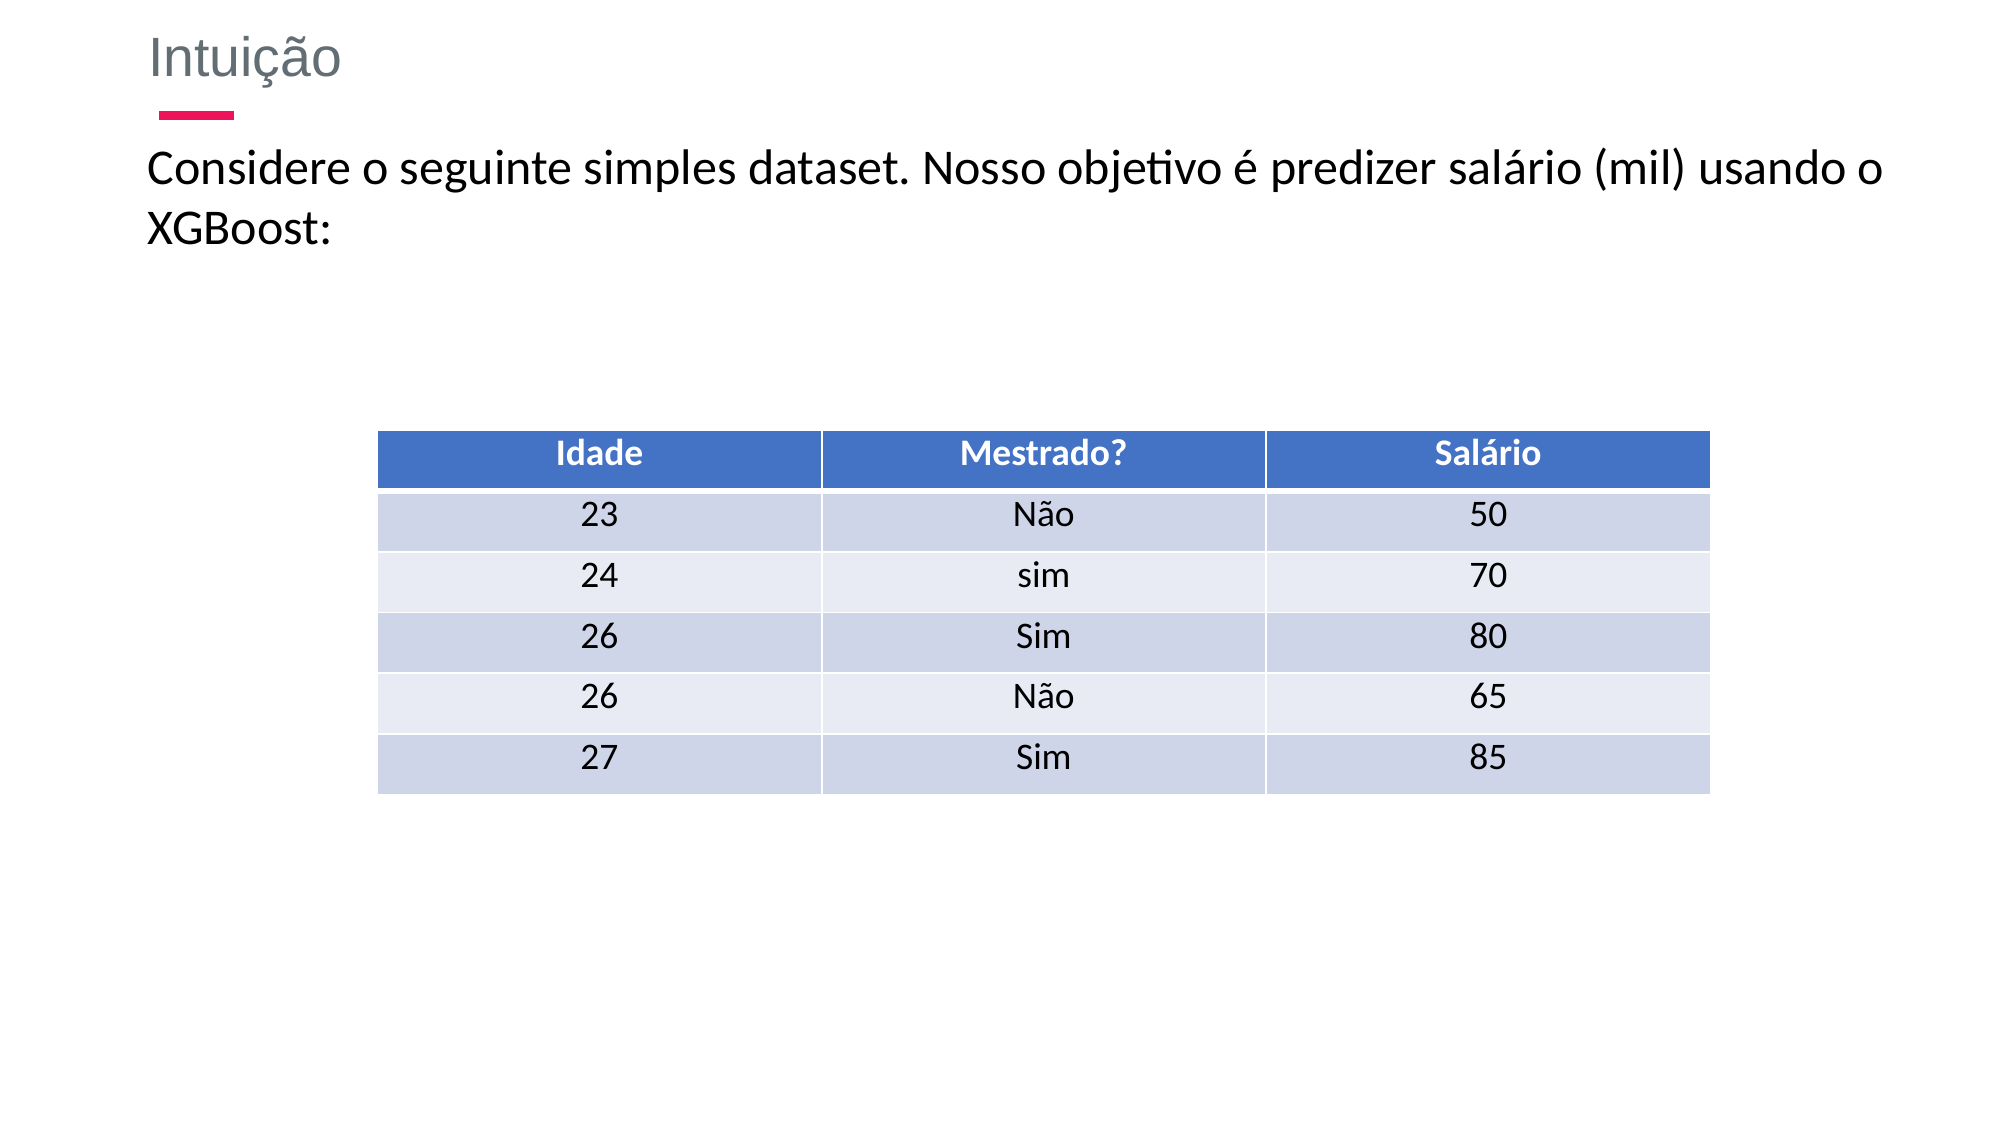

Intuição
Considere o seguinte simples dataset. Nosso objetivo é predizer salário (mil) usando o XGBoost:
| Idade | Mestrado? | Salário |
| --- | --- | --- |
| 23 | Não | 50 |
| 24 | sim | 70 |
| 26 | Sim | 80 |
| 26 | Não | 65 |
| 27 | Sim | 85 |